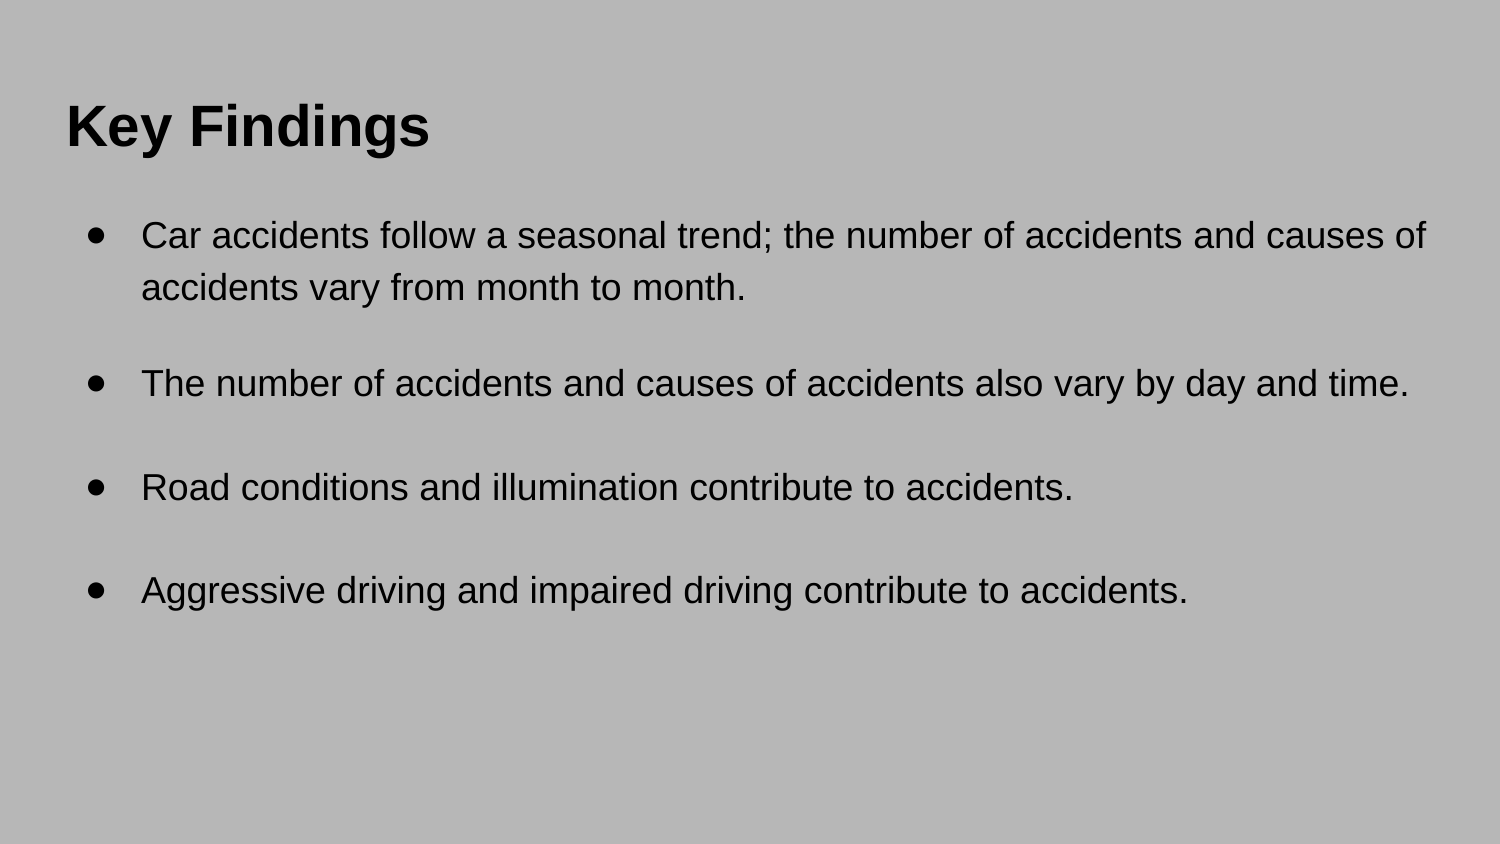

# Key Findings
Car accidents follow a seasonal trend; the number of accidents and causes of accidents vary from month to month.
The number of accidents and causes of accidents also vary by day and time.
Road conditions and illumination contribute to accidents.
Aggressive driving and impaired driving contribute to accidents.